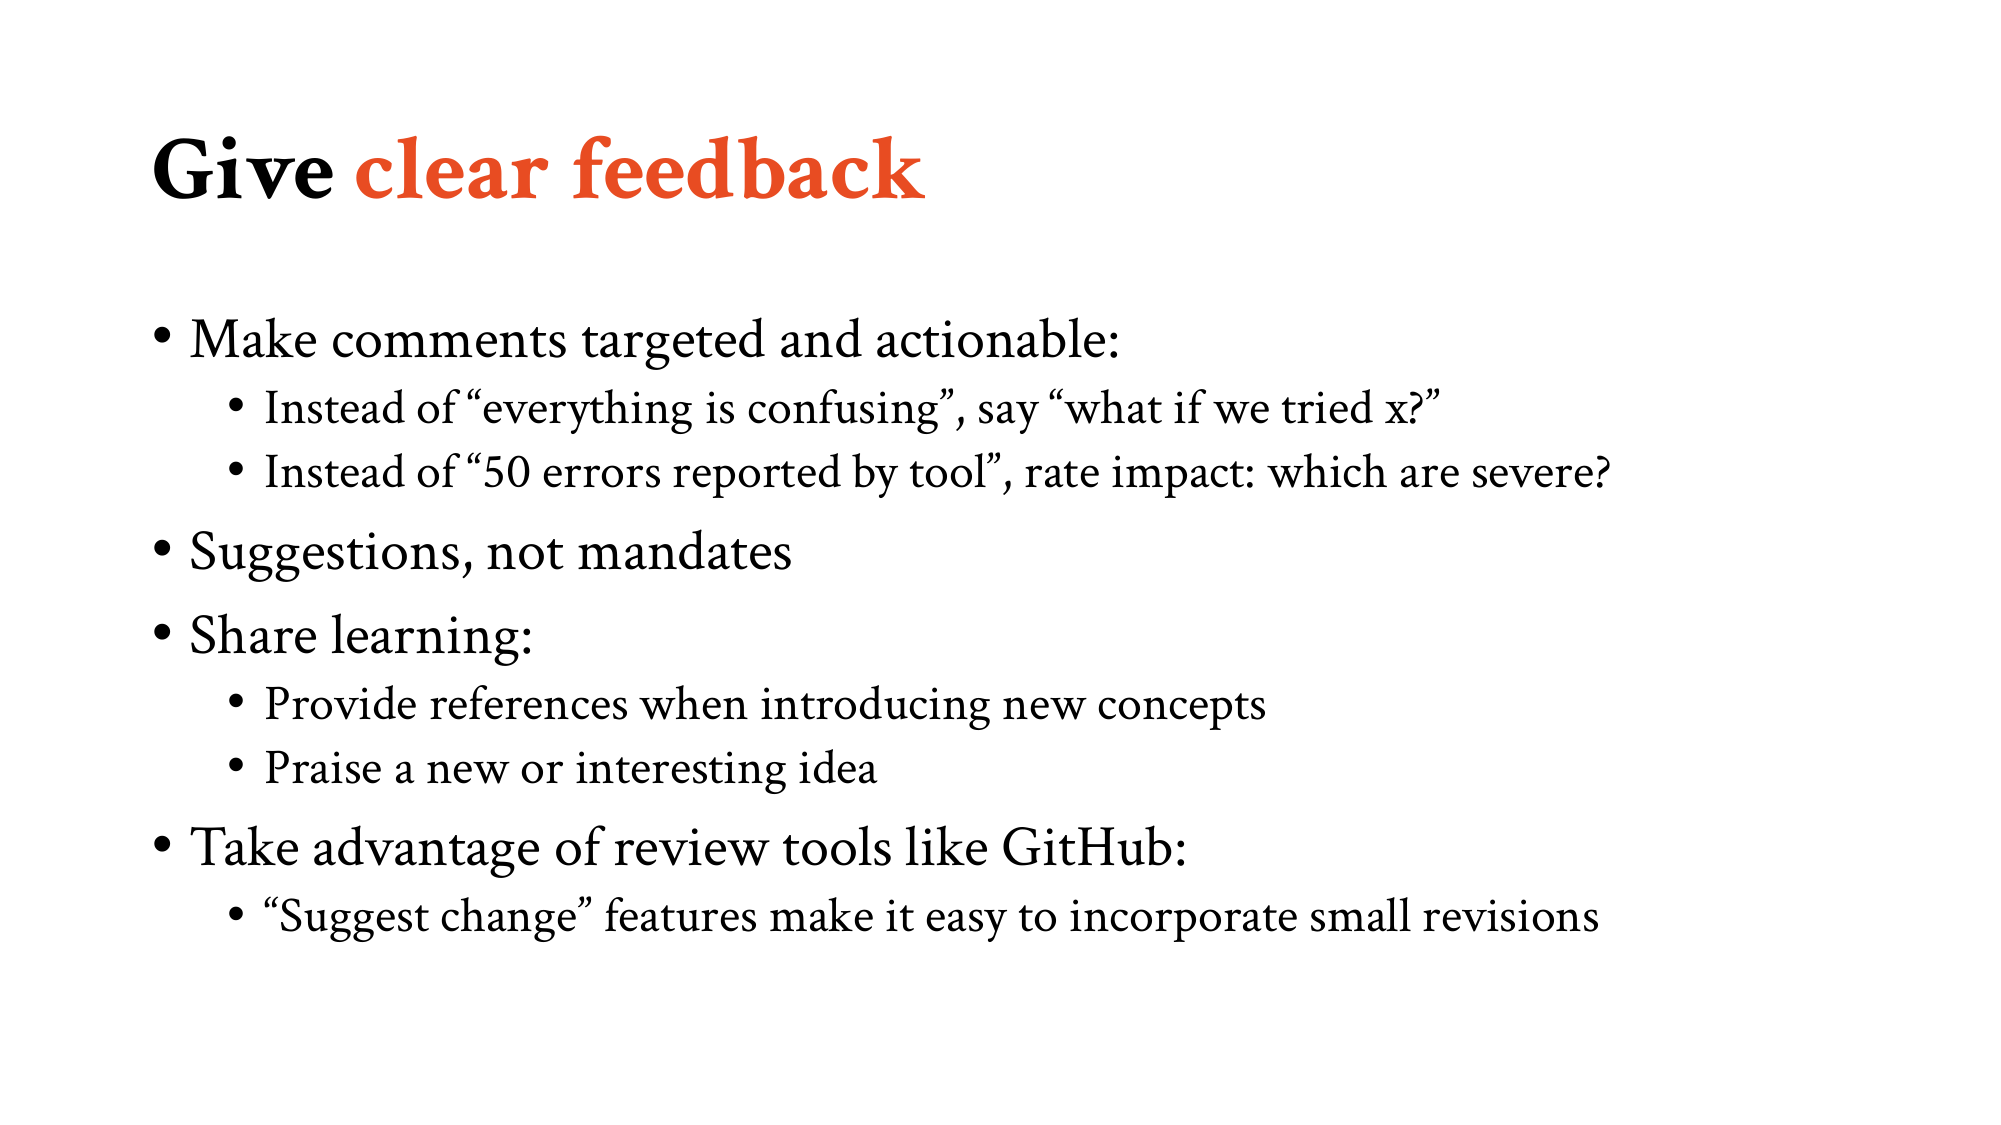

# Give clear feedback
Make comments targeted and actionable:
Instead of “everything is confusing”, say “what if we tried x?”
Instead of “50 errors reported by tool”, rate impact: which are severe?
Suggestions, not mandates
Share learning:
Provide references when introducing new concepts
Praise a new or interesting idea
Take advantage of review tools like GitHub:
“Suggest change” features make it easy to incorporate small revisions